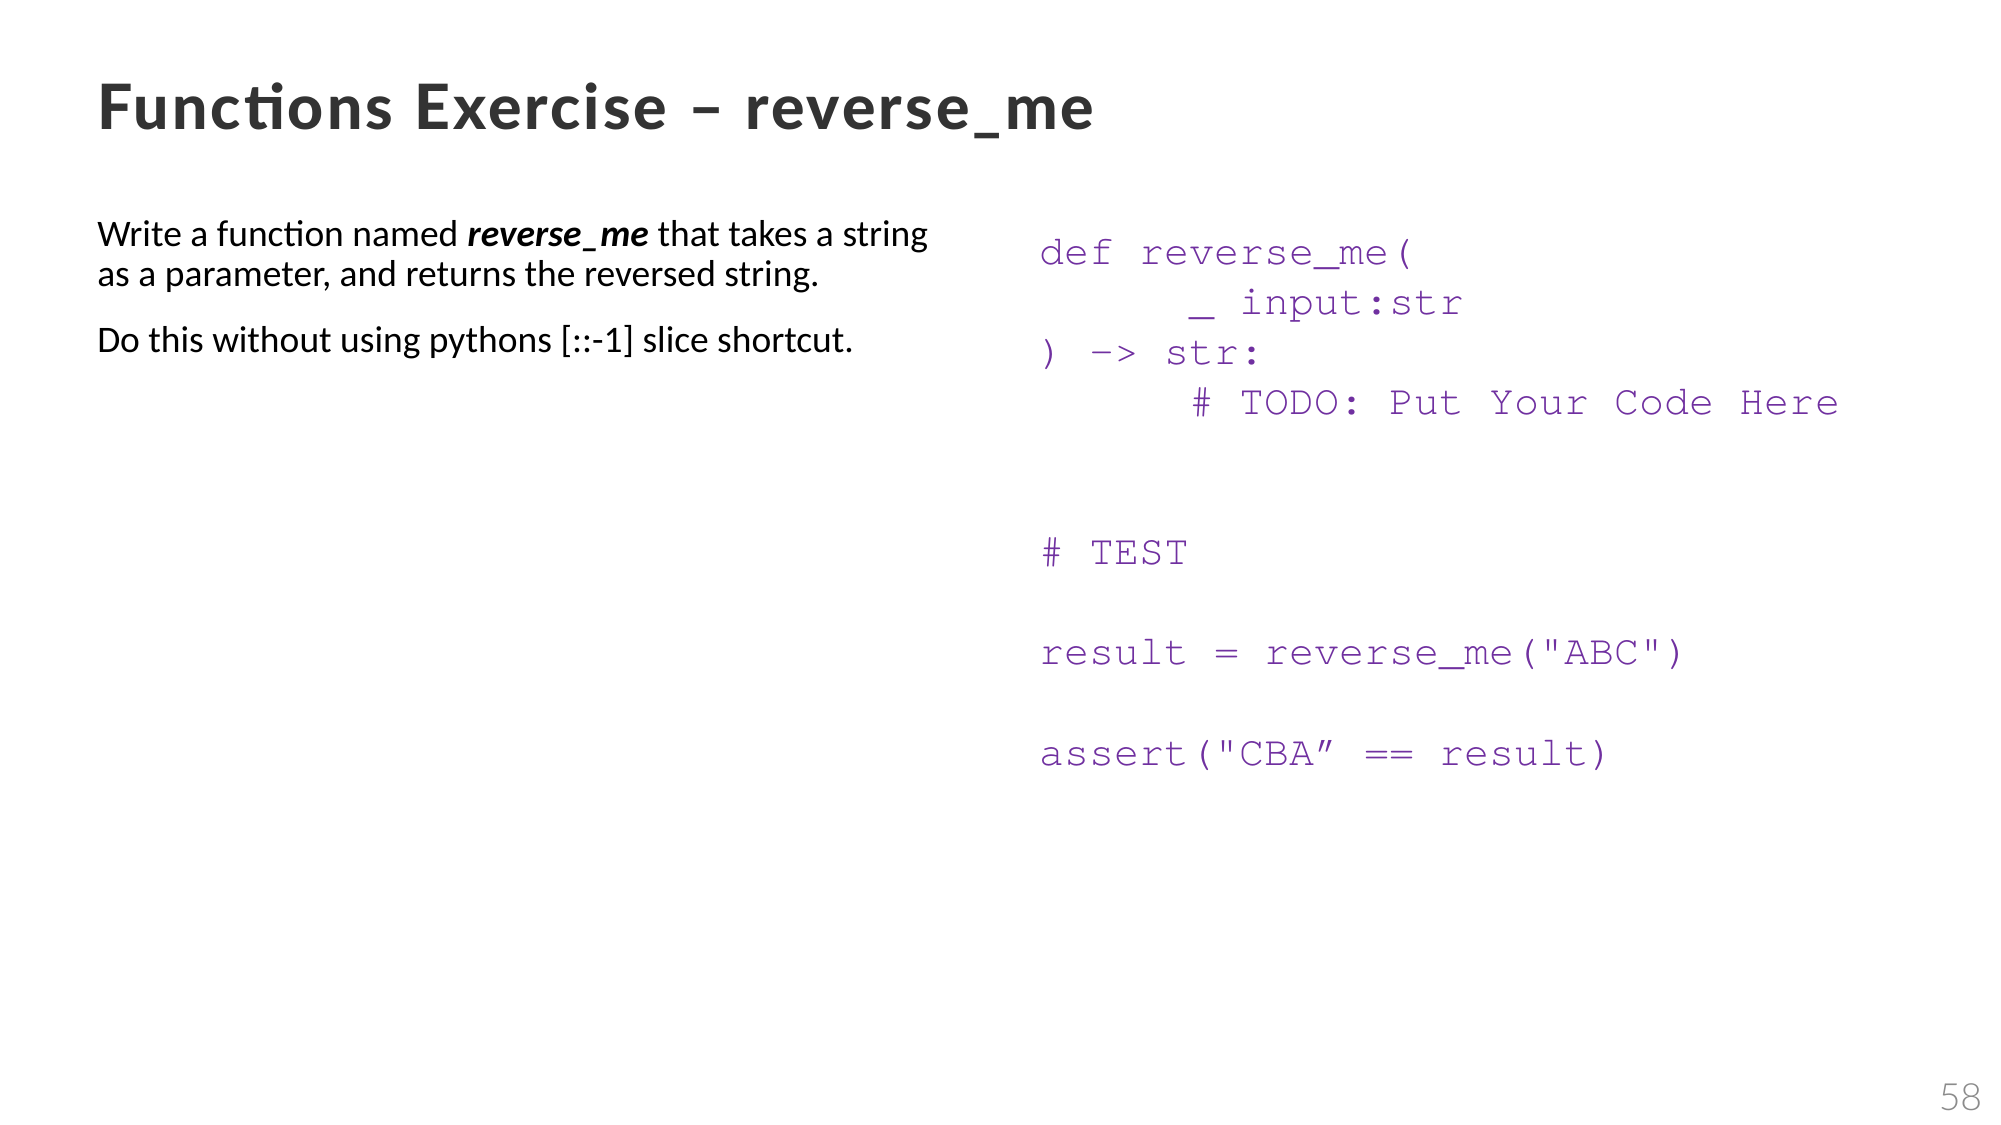

# Functions Exercise – reverse_me

Write a function named reverse_me that takes a string as a parameter, and returns the reversed string.
Do this without using pythons [::-1] slice shortcut.

def reverse_me(
	_ input:str
) -> str:
	# TODO: Put Your Code Here

# TEST

result = reverse_me("ABC")

assert("CBA” == result)

58